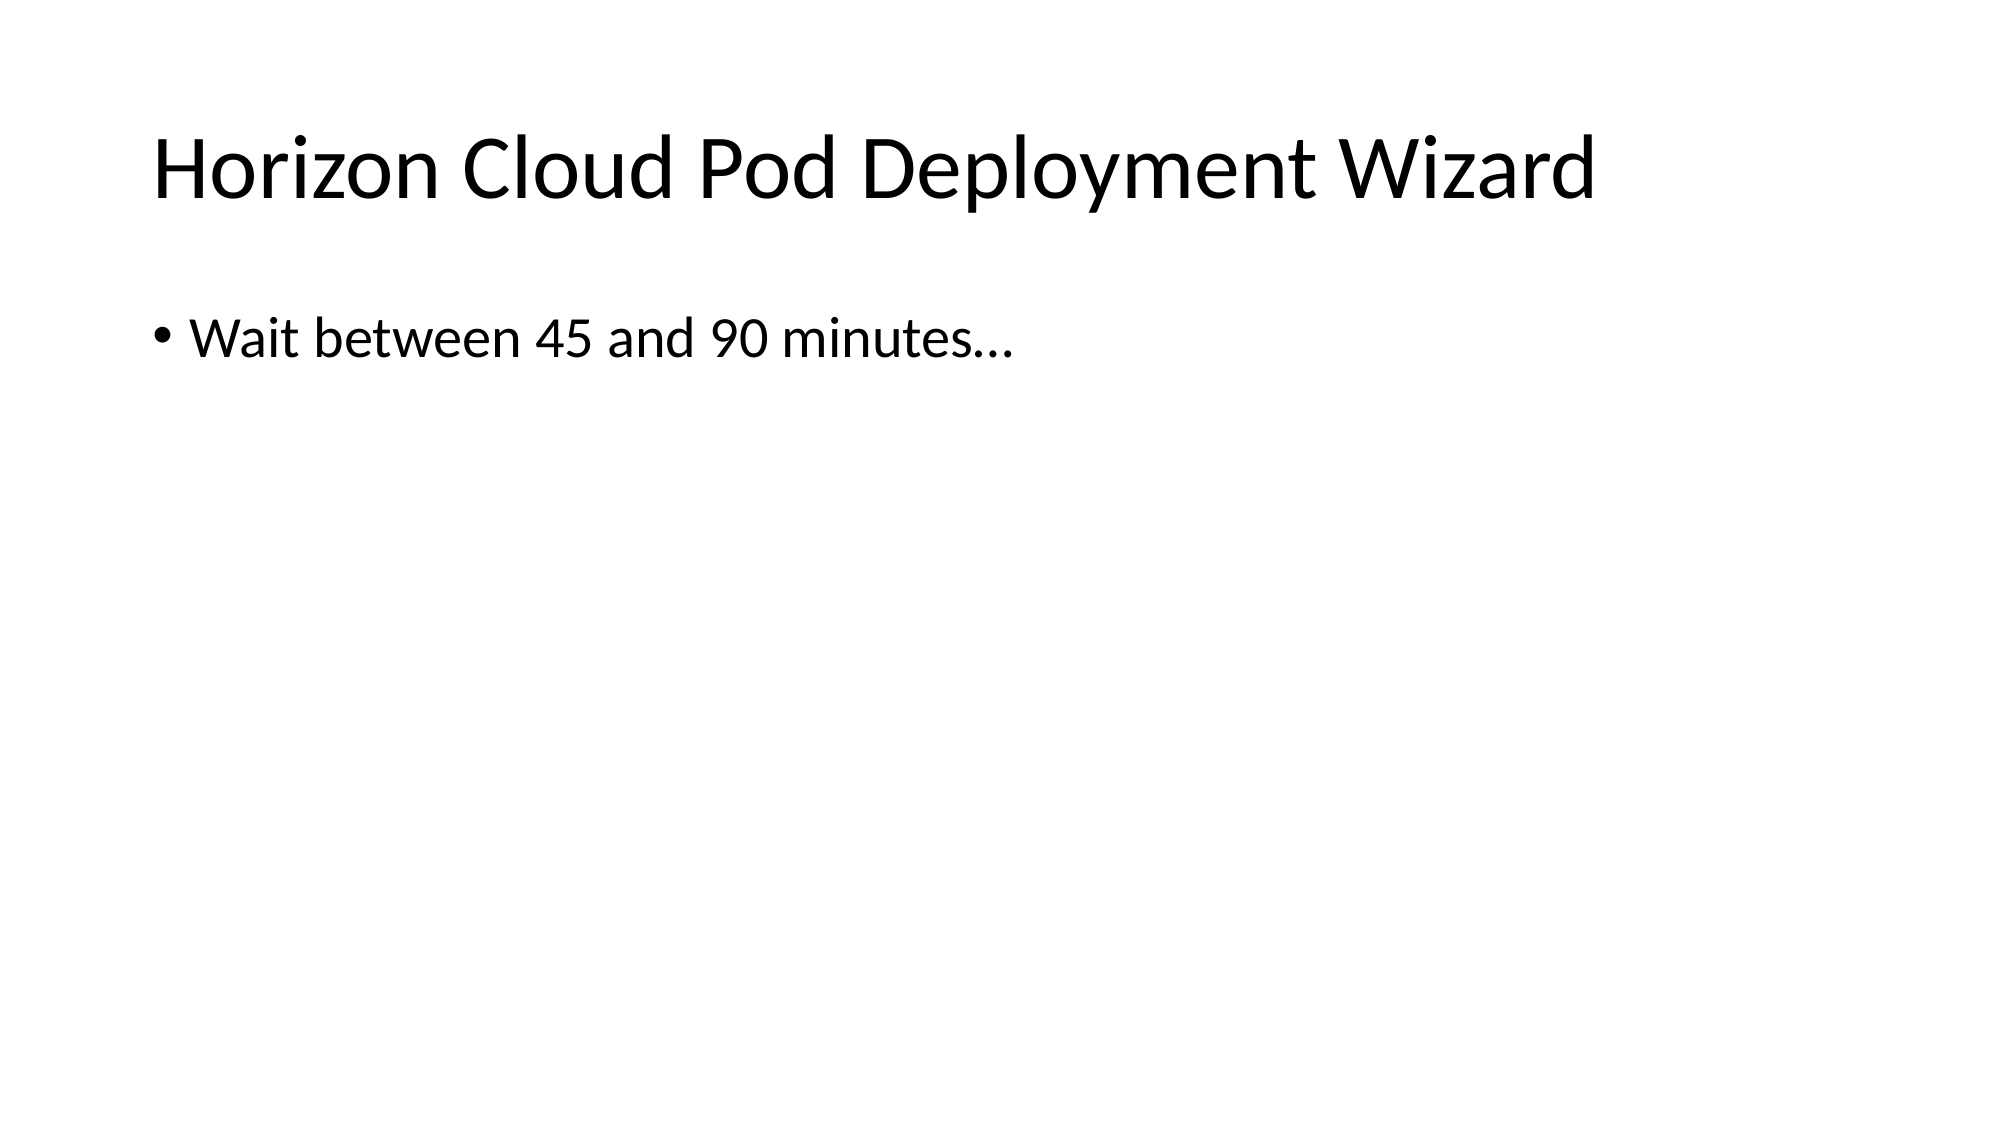

# Horizon Cloud Pod Deployment Wizard
Wait between 45 and 90 minutes…